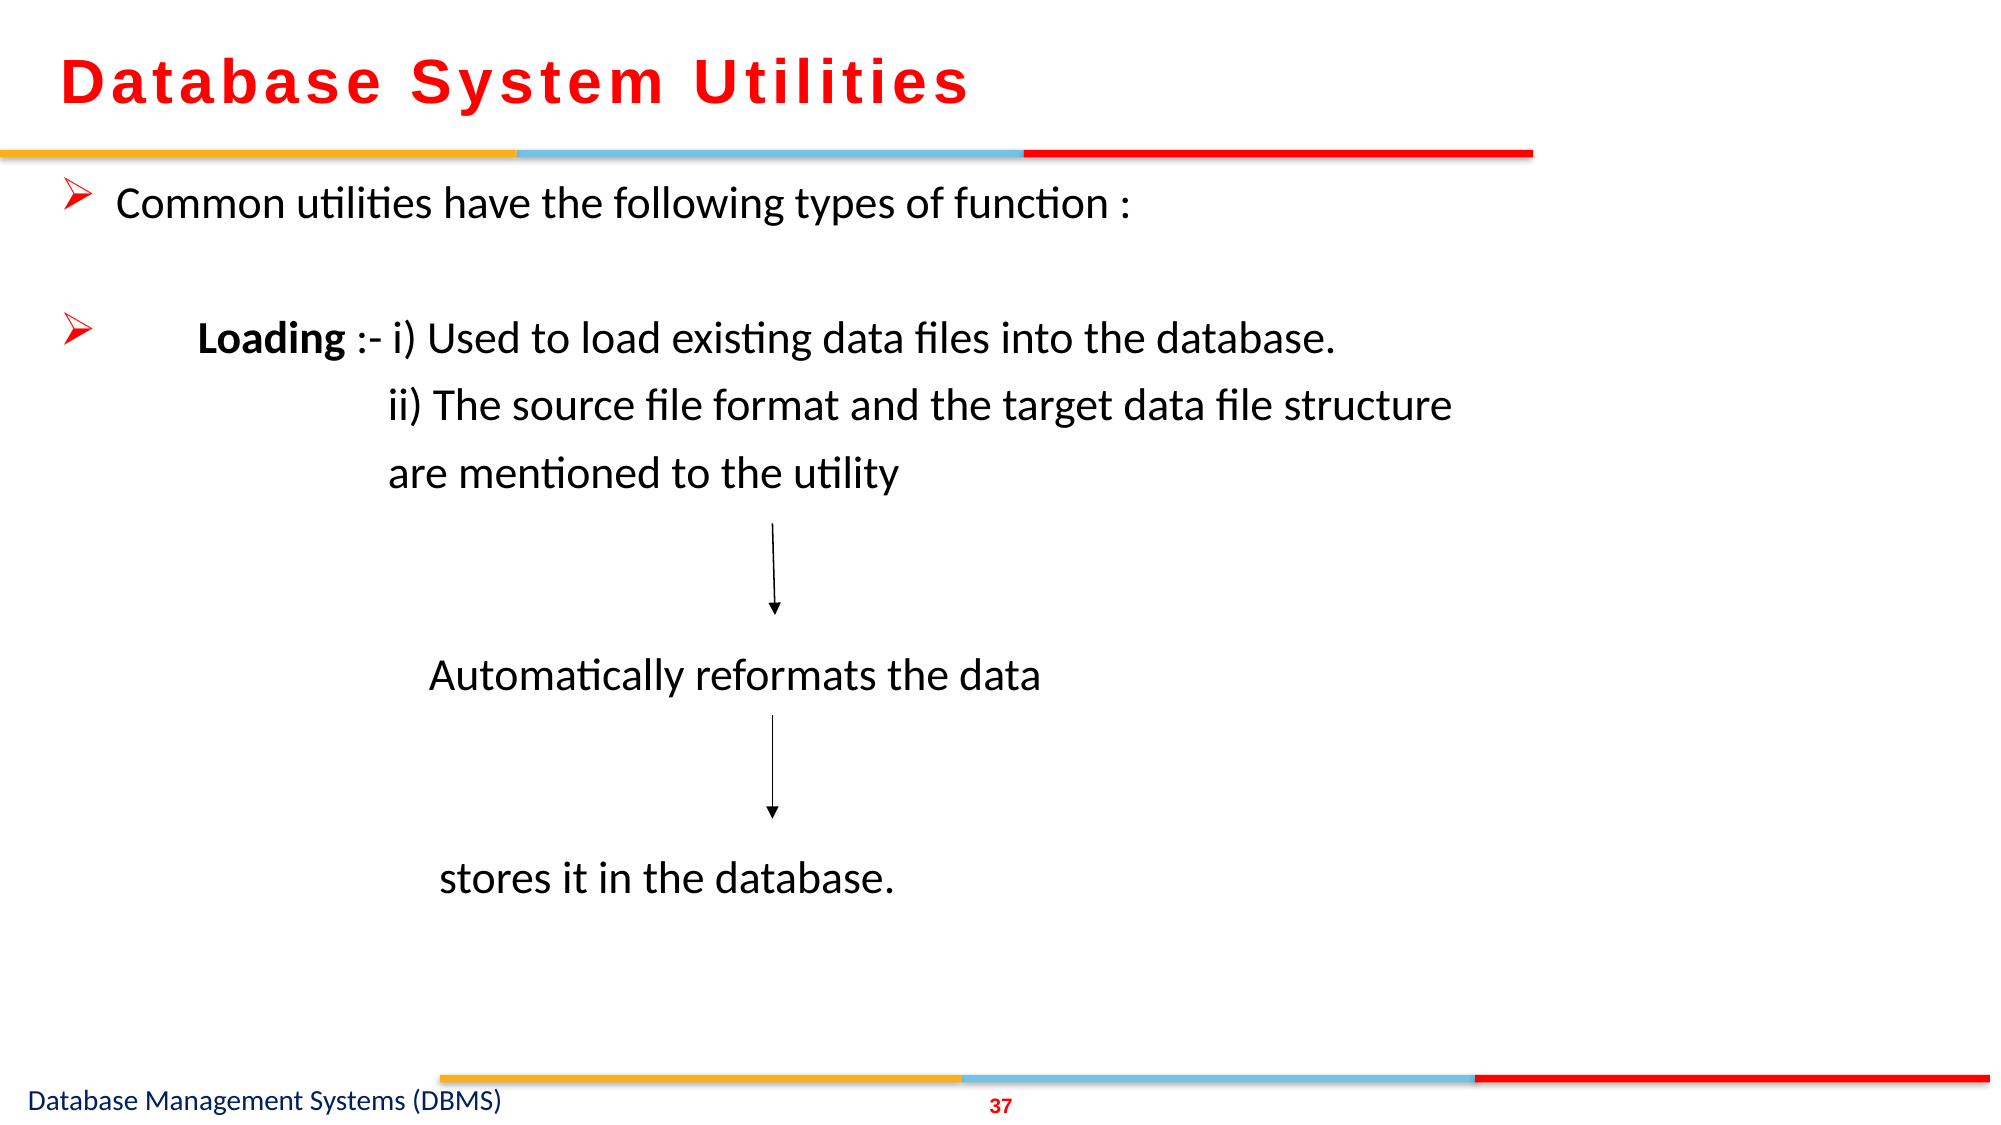

Database System Utilities
Common utilities have the following types of function :

        Loading :- i) Used to load existing data files into the database.
                                ii) The source file format and the target data file structure
                                are mentioned to the utility

                                    Automatically reformats the data

                                     stores it in the database.